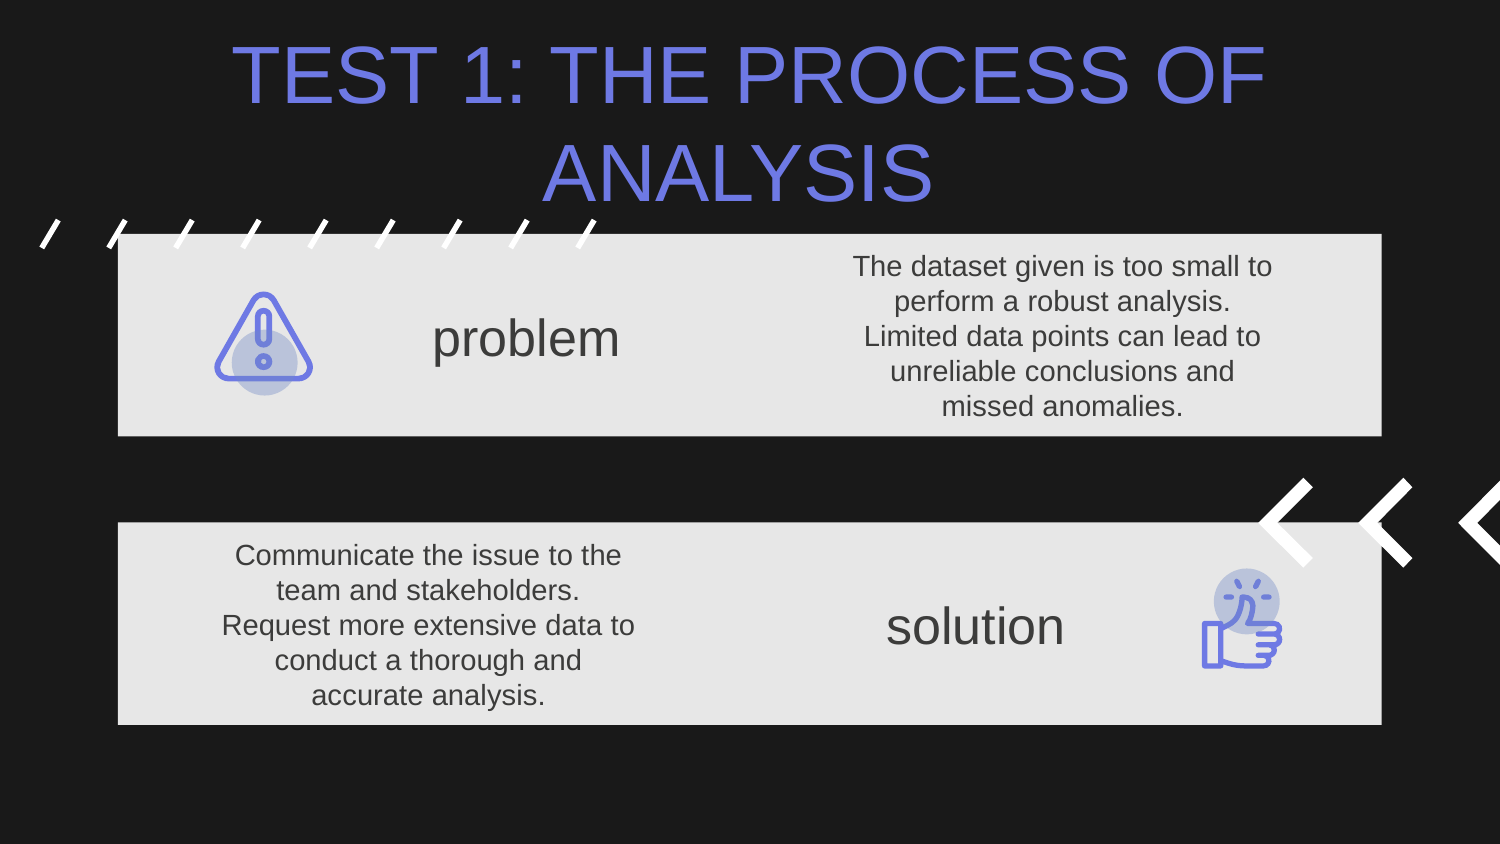

# TEST 1: THE PROCESS OF ANALYSIS

The dataset given is too small to perform a robust analysis. Limited data points can lead to unreliable conclusions and missed anomalies.
problem

Communicate the issue to the team and stakeholders. Request more extensive data to conduct a thorough and accurate analysis.

solution